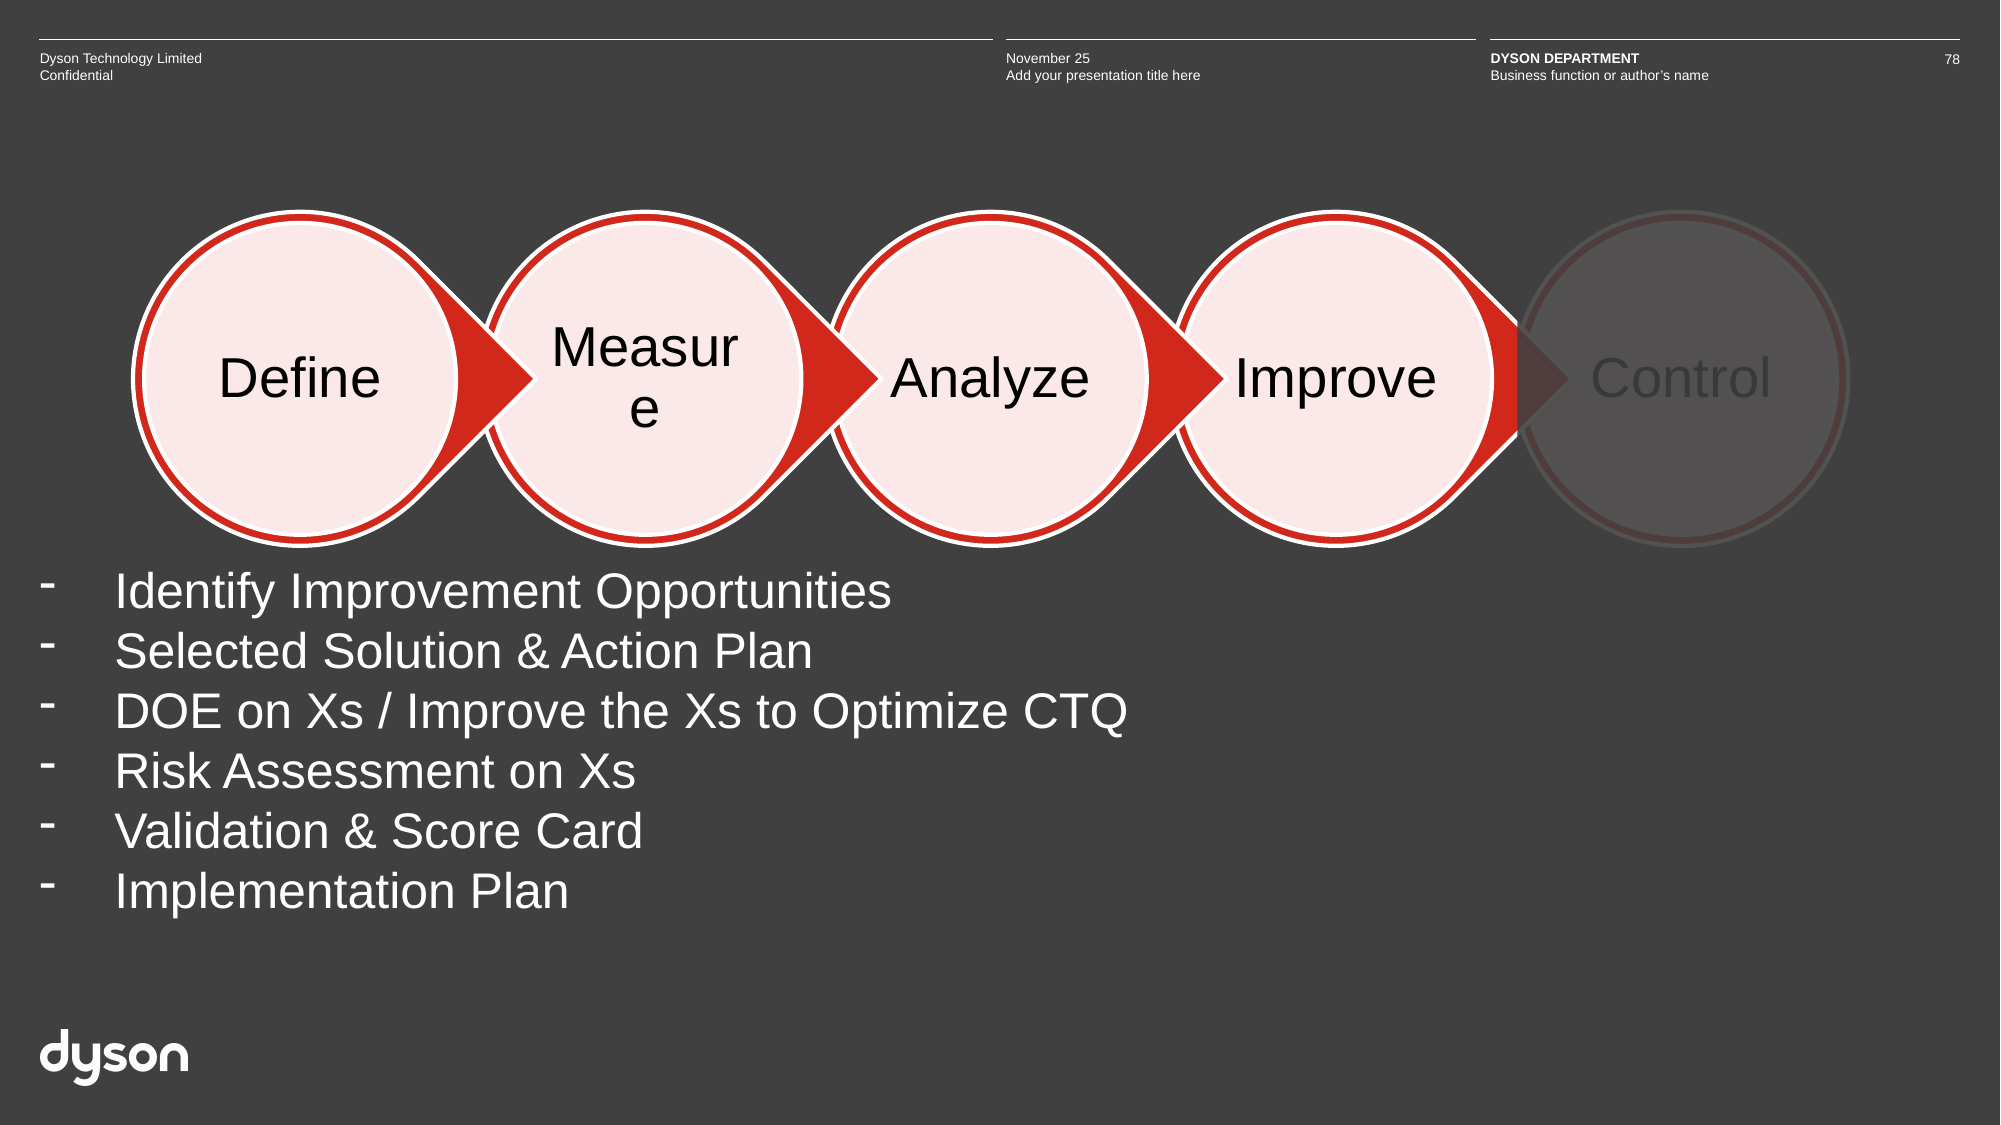

Control
Improve
Analyze
Measure
Define

Identify Improvement Opportunities
Selected Solution & Action Plan
DOE on Xs / Improve the Xs to Optimize CTQ
Risk Assessment on Xs
Validation & Score Card
Implementation Plan